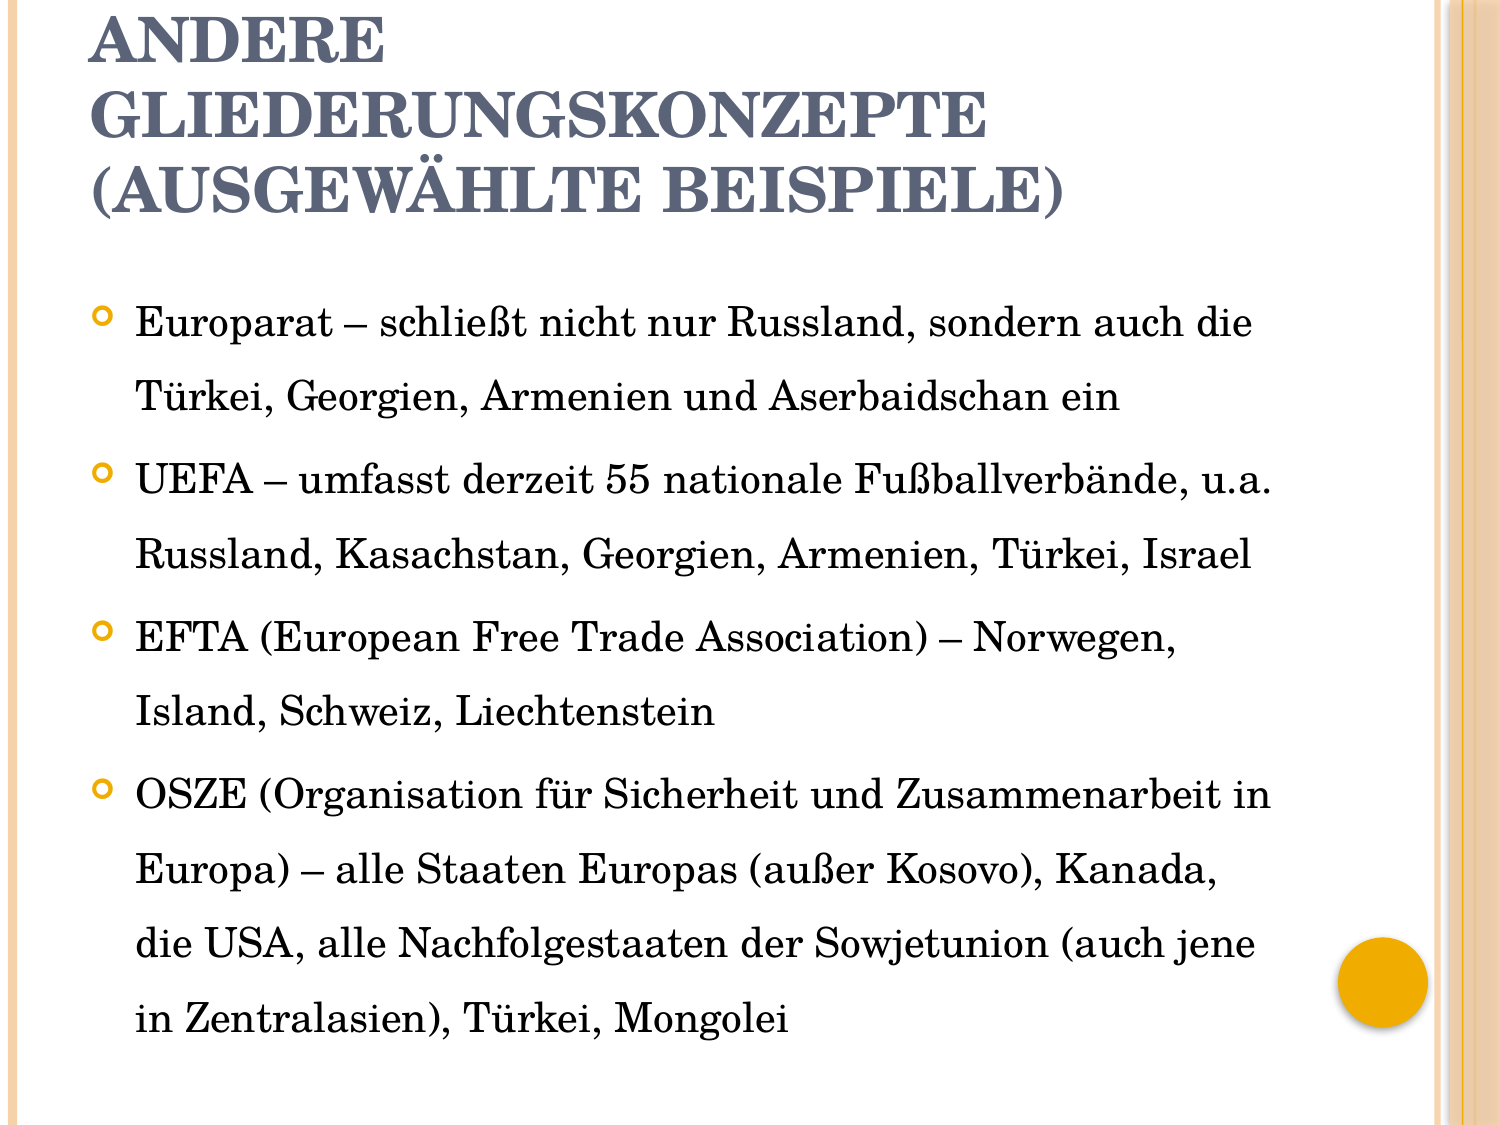

# Andere Gliederungskonzepte (ausgewählte Beispiele)
Europarat – schließt nicht nur Russland, sondern auch die Türkei, Georgien, Armenien und Aserbaidschan ein
UEFA – umfasst derzeit 55 nationale Fußballverbände, u.a. Russland, Kasachstan, Georgien, Armenien, Türkei, Israel
EFTA (European Free Trade Association) – Norwegen, Island, Schweiz, Liechtenstein
OSZE (Organisation für Sicherheit und Zusammenarbeit in Europa) – alle Staaten Europas (außer Kosovo), Kanada, die USA, alle Nachfolgestaaten der Sowjetunion (auch jene in Zentralasien), Türkei, Mongolei